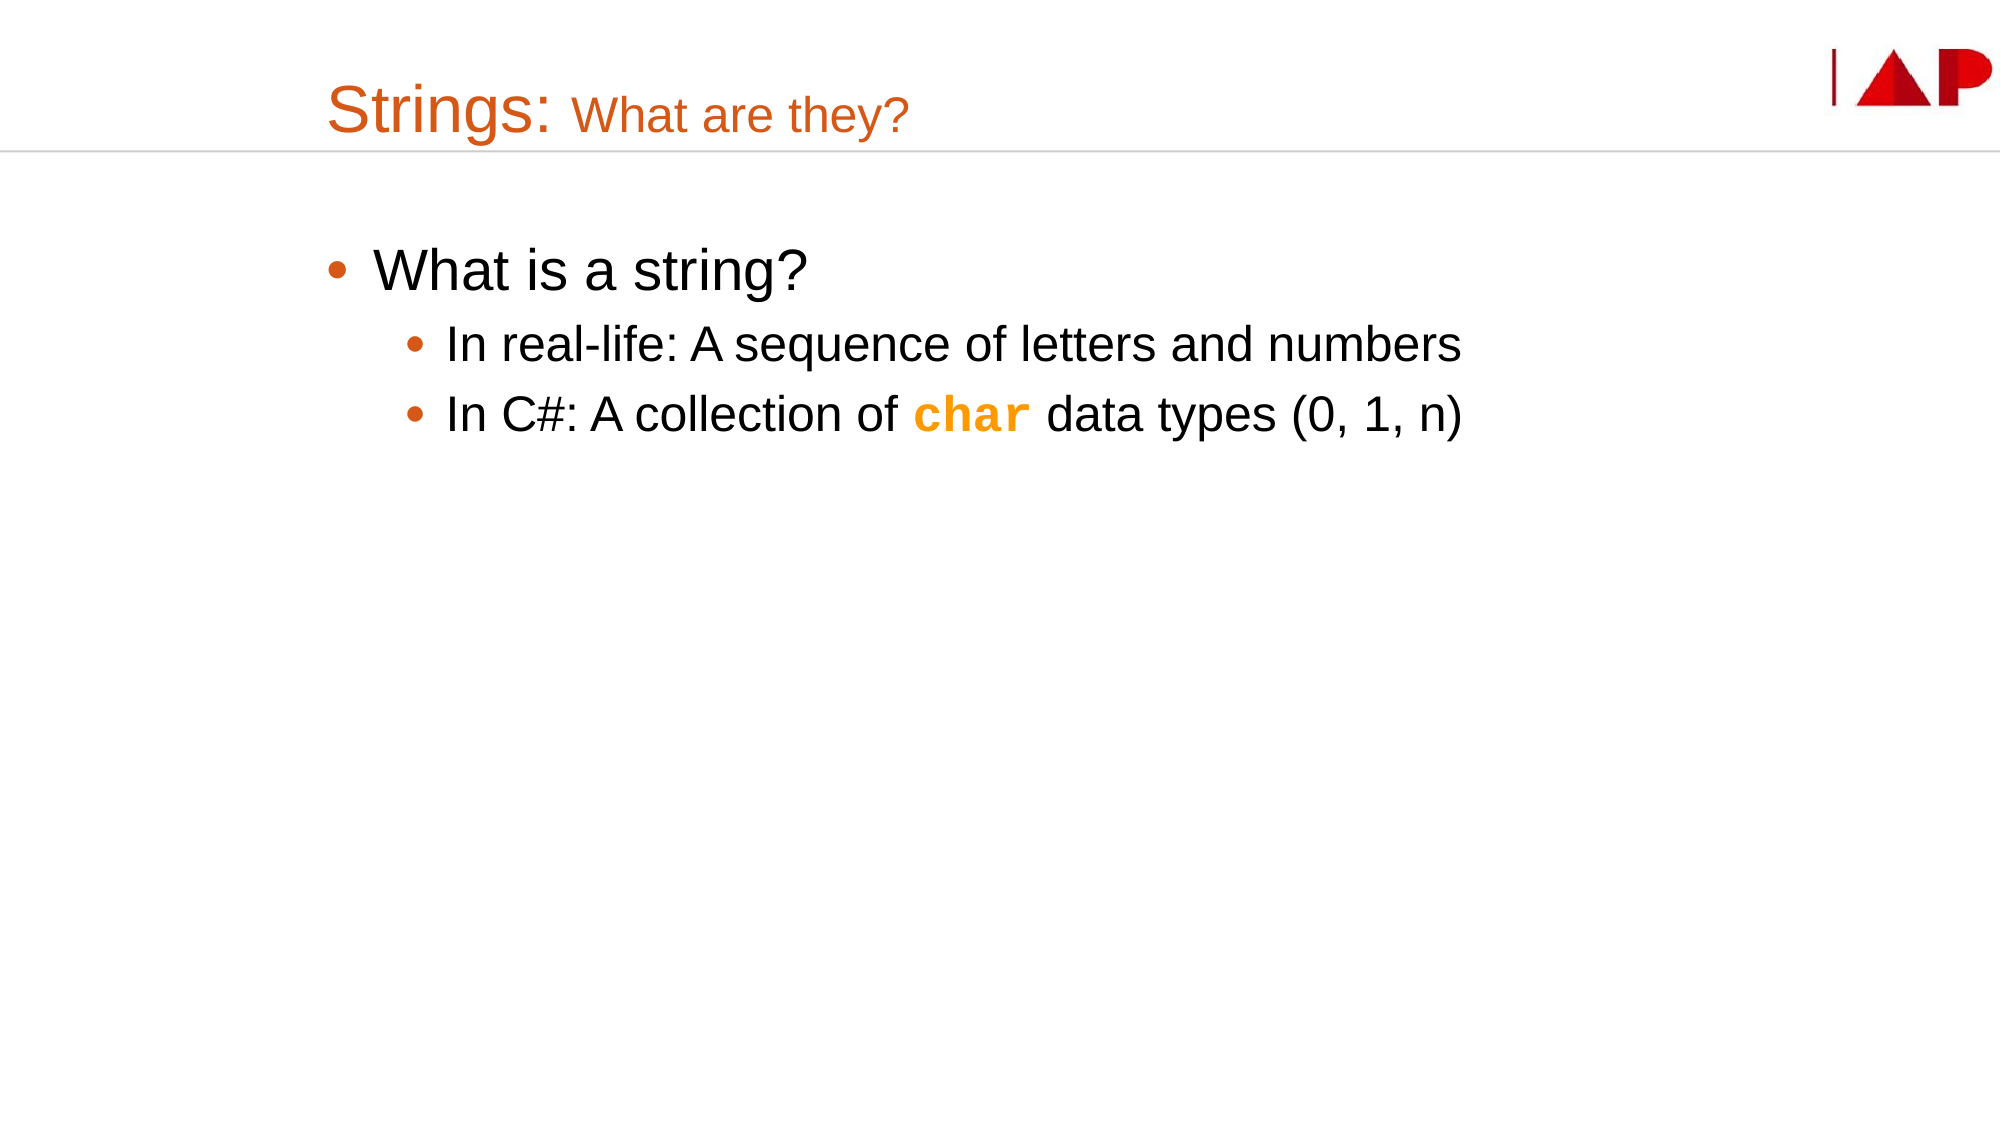

# Strings: What are they?
What is a string?
In real-life: A sequence of letters and numbers
In C#: A collection of char data types (0, 1, n)